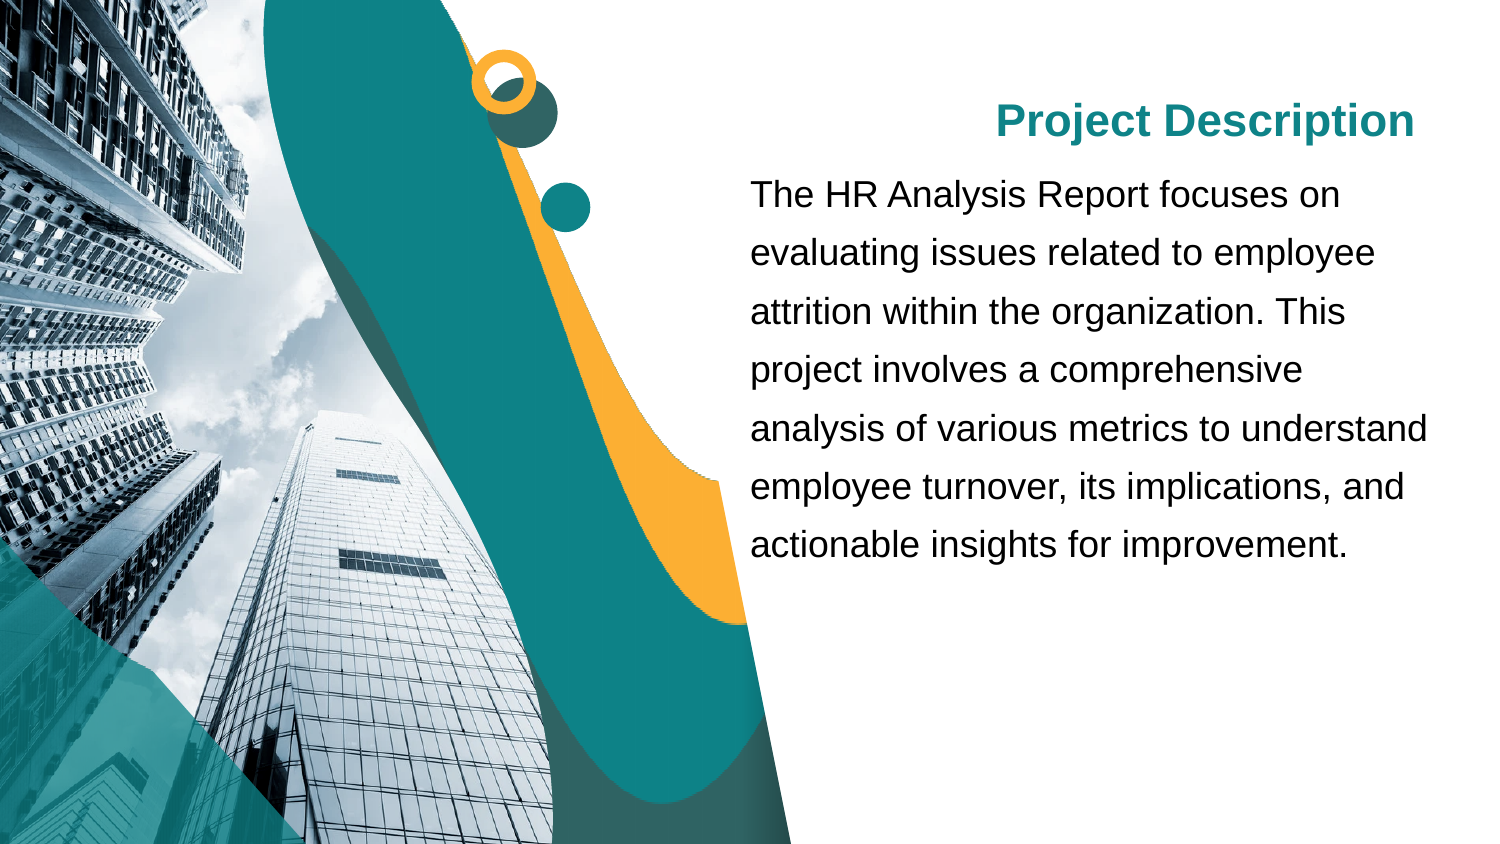

Project Description

The HR Analysis Report focuses on evaluating issues related to employee attrition within the organization. This project involves a comprehensive analysis of various metrics to understand employee turnover, its implications, and actionable insights for improvement.